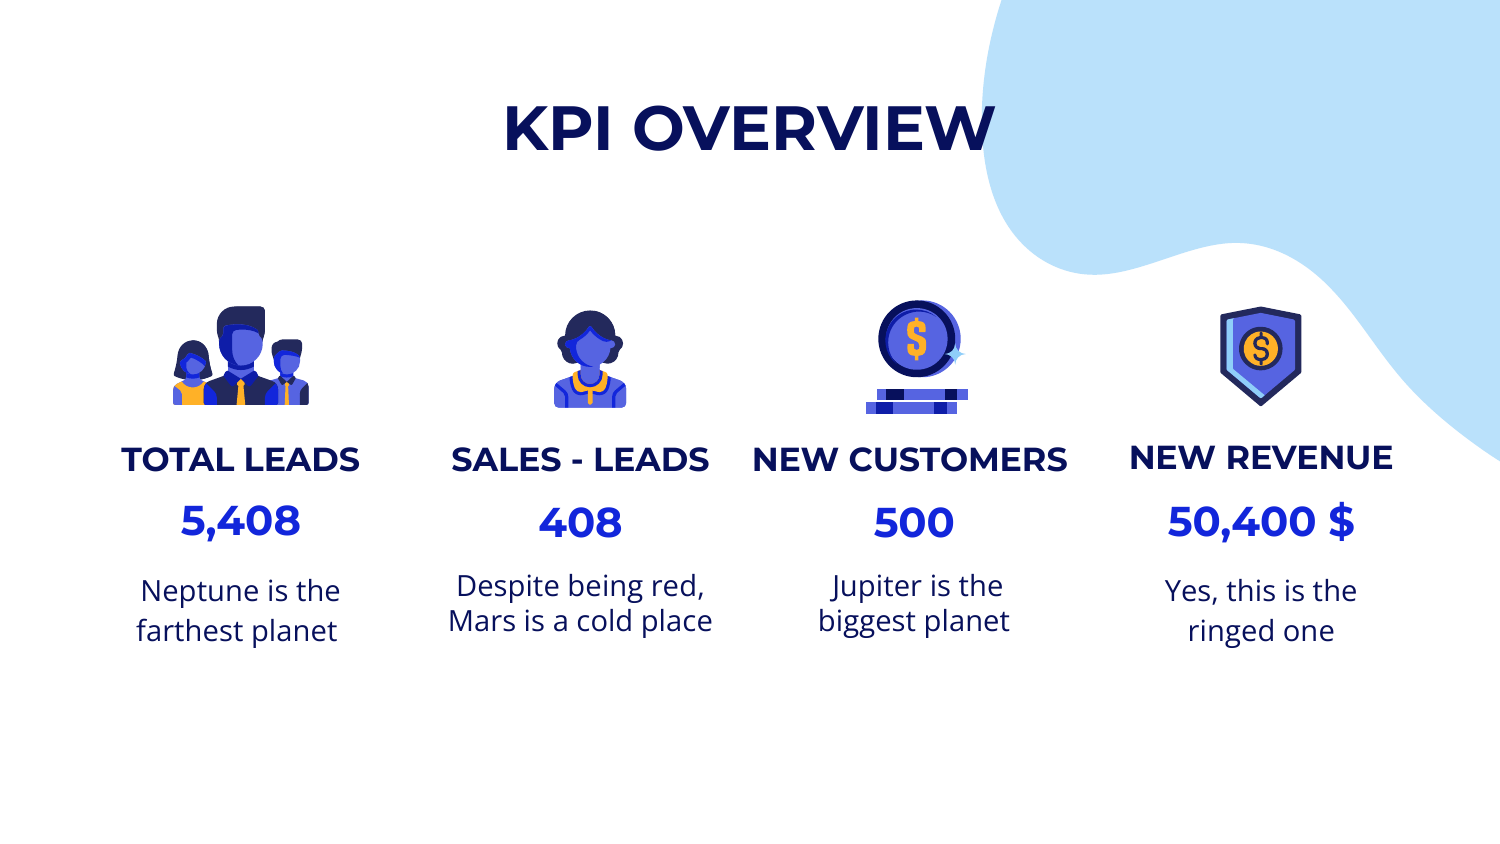

# KPI OVERVIEW

NEW REVENUE
TOTAL LEADS
SALES - LEADS
NEW CUSTOMERS
5,408
50,400 $
500
408
Yes, this is the ringed one
Neptune is the farthest planet

 Jupiter is the biggest planet

Despite being red, Mars is a cold place